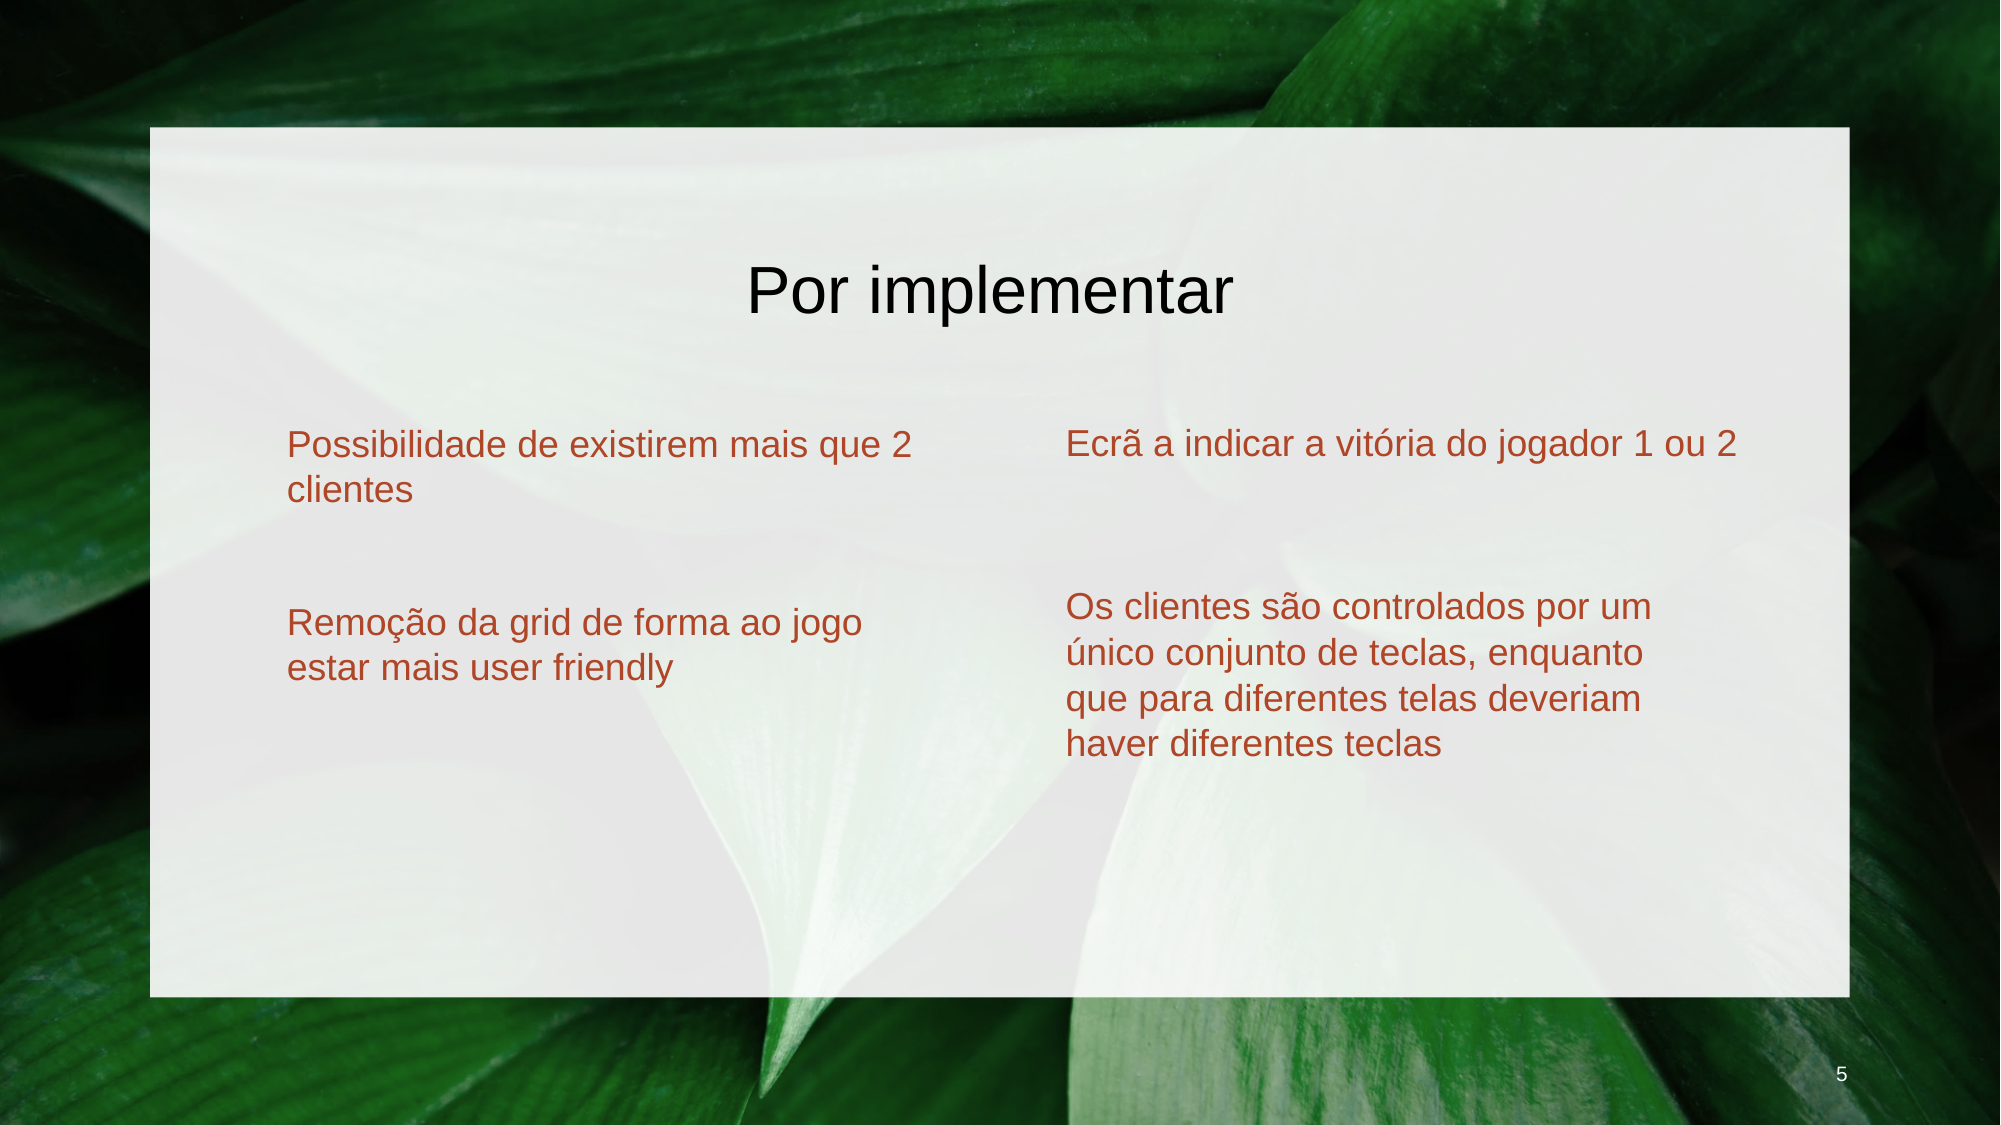

# Por implementar
Ecrã a indicar a vitória do jogador 1 ou 2
Possibilidade de existirem mais que 2 clientes
Os clientes são controlados por um único conjunto de teclas, enquanto que para diferentes telas deveriam haver diferentes teclas
Remoção da grid de forma ao jogo estar mais user friendly
5